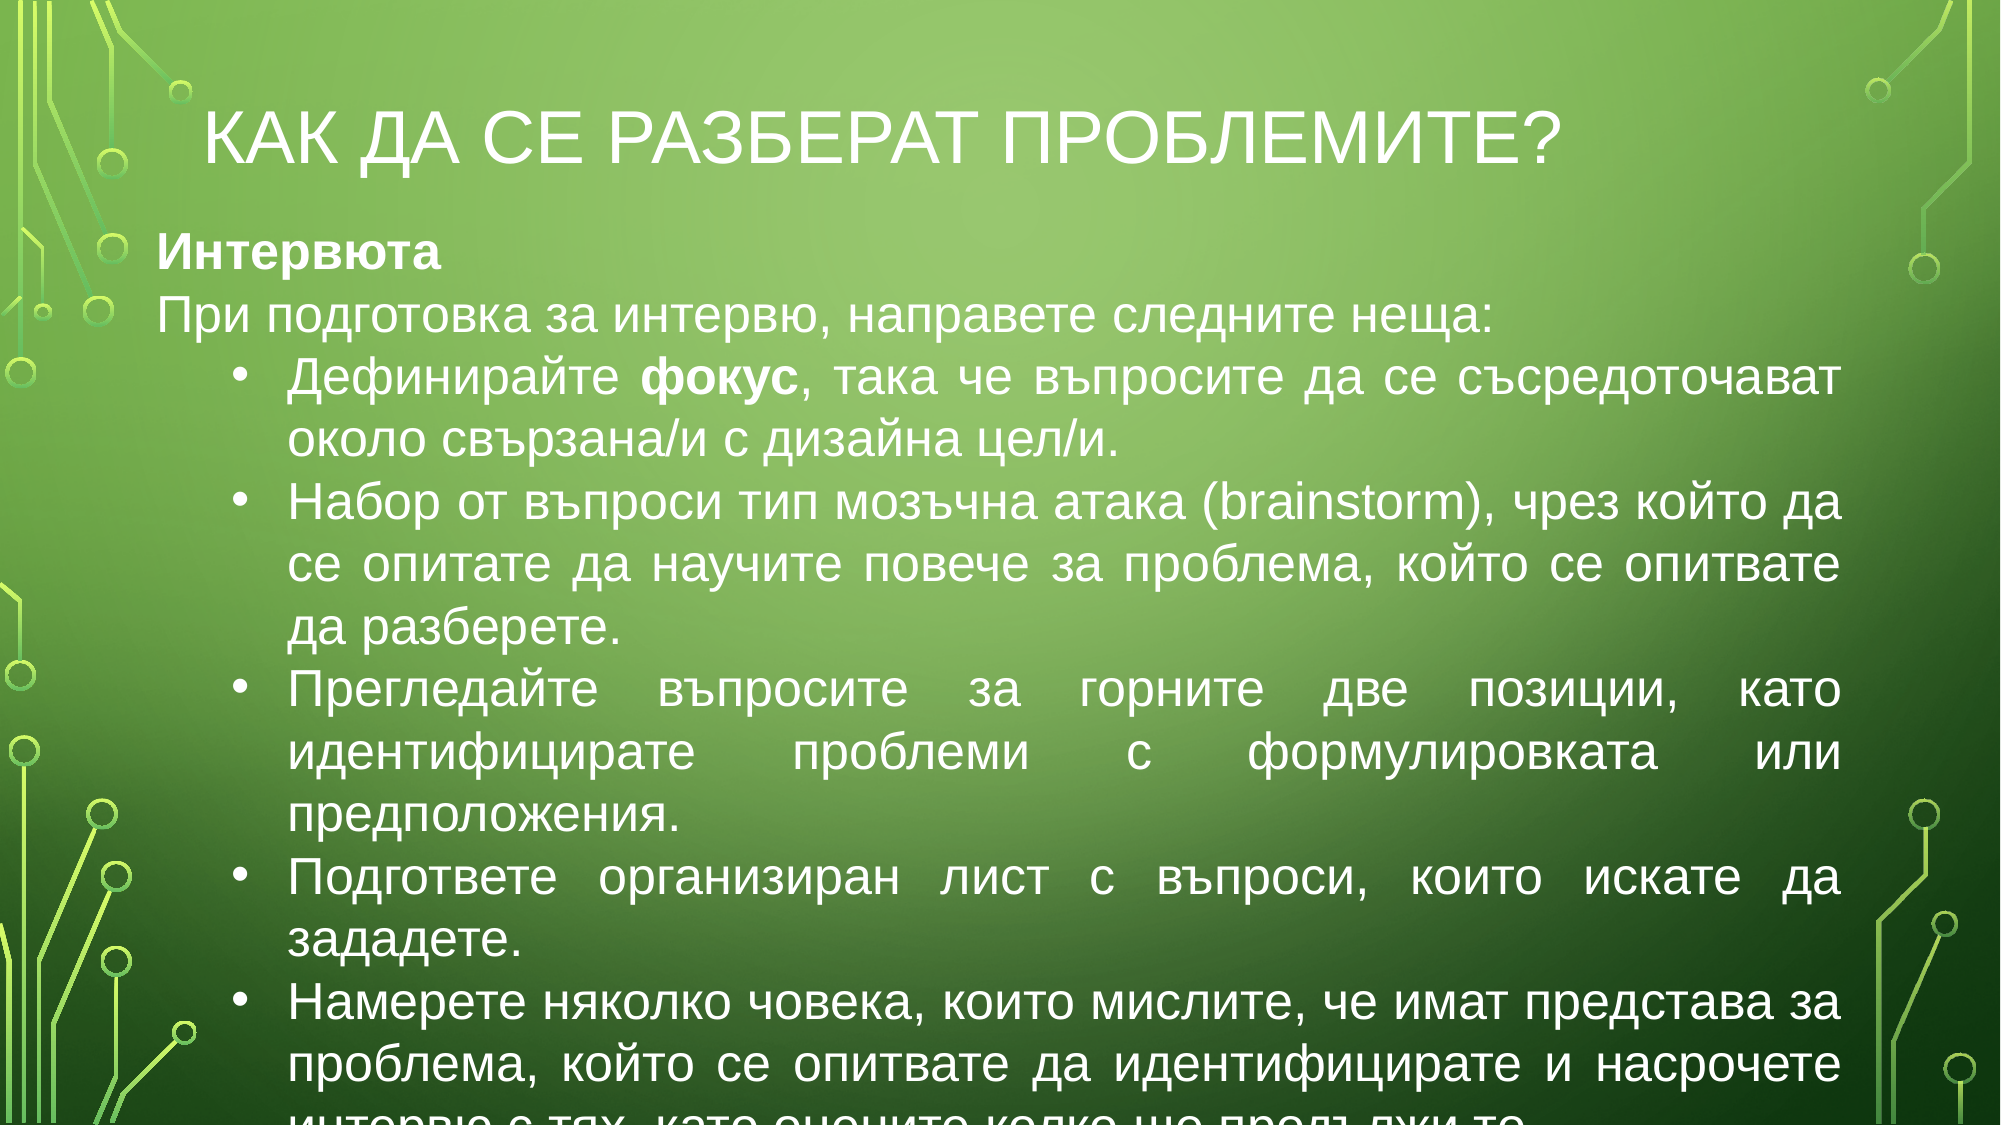

# Как да се разберат проблемите?
Интервюта
При подготовка за интервю, направете следните неща:
Дефинирайте фокус, така че въпросите да се съсредоточават около свързана/и с дизайна цел/и.
Набор от въпроси тип мозъчна атака (brainstorm), чрез който да се опитате да научите повече за проблема, който се опитвате да разберете.
Прегледайте въпросите за горните две позиции, като идентифицирате проблеми с формулировката или предположения.
Подгответе организиран лист с въпроси, които искате да зададете.
Намерете няколко човека, които мислите, че имат представа за проблема, който се опитвате да идентифицирате и насрочете интервю с тях, като оцените колко ще продължи то.